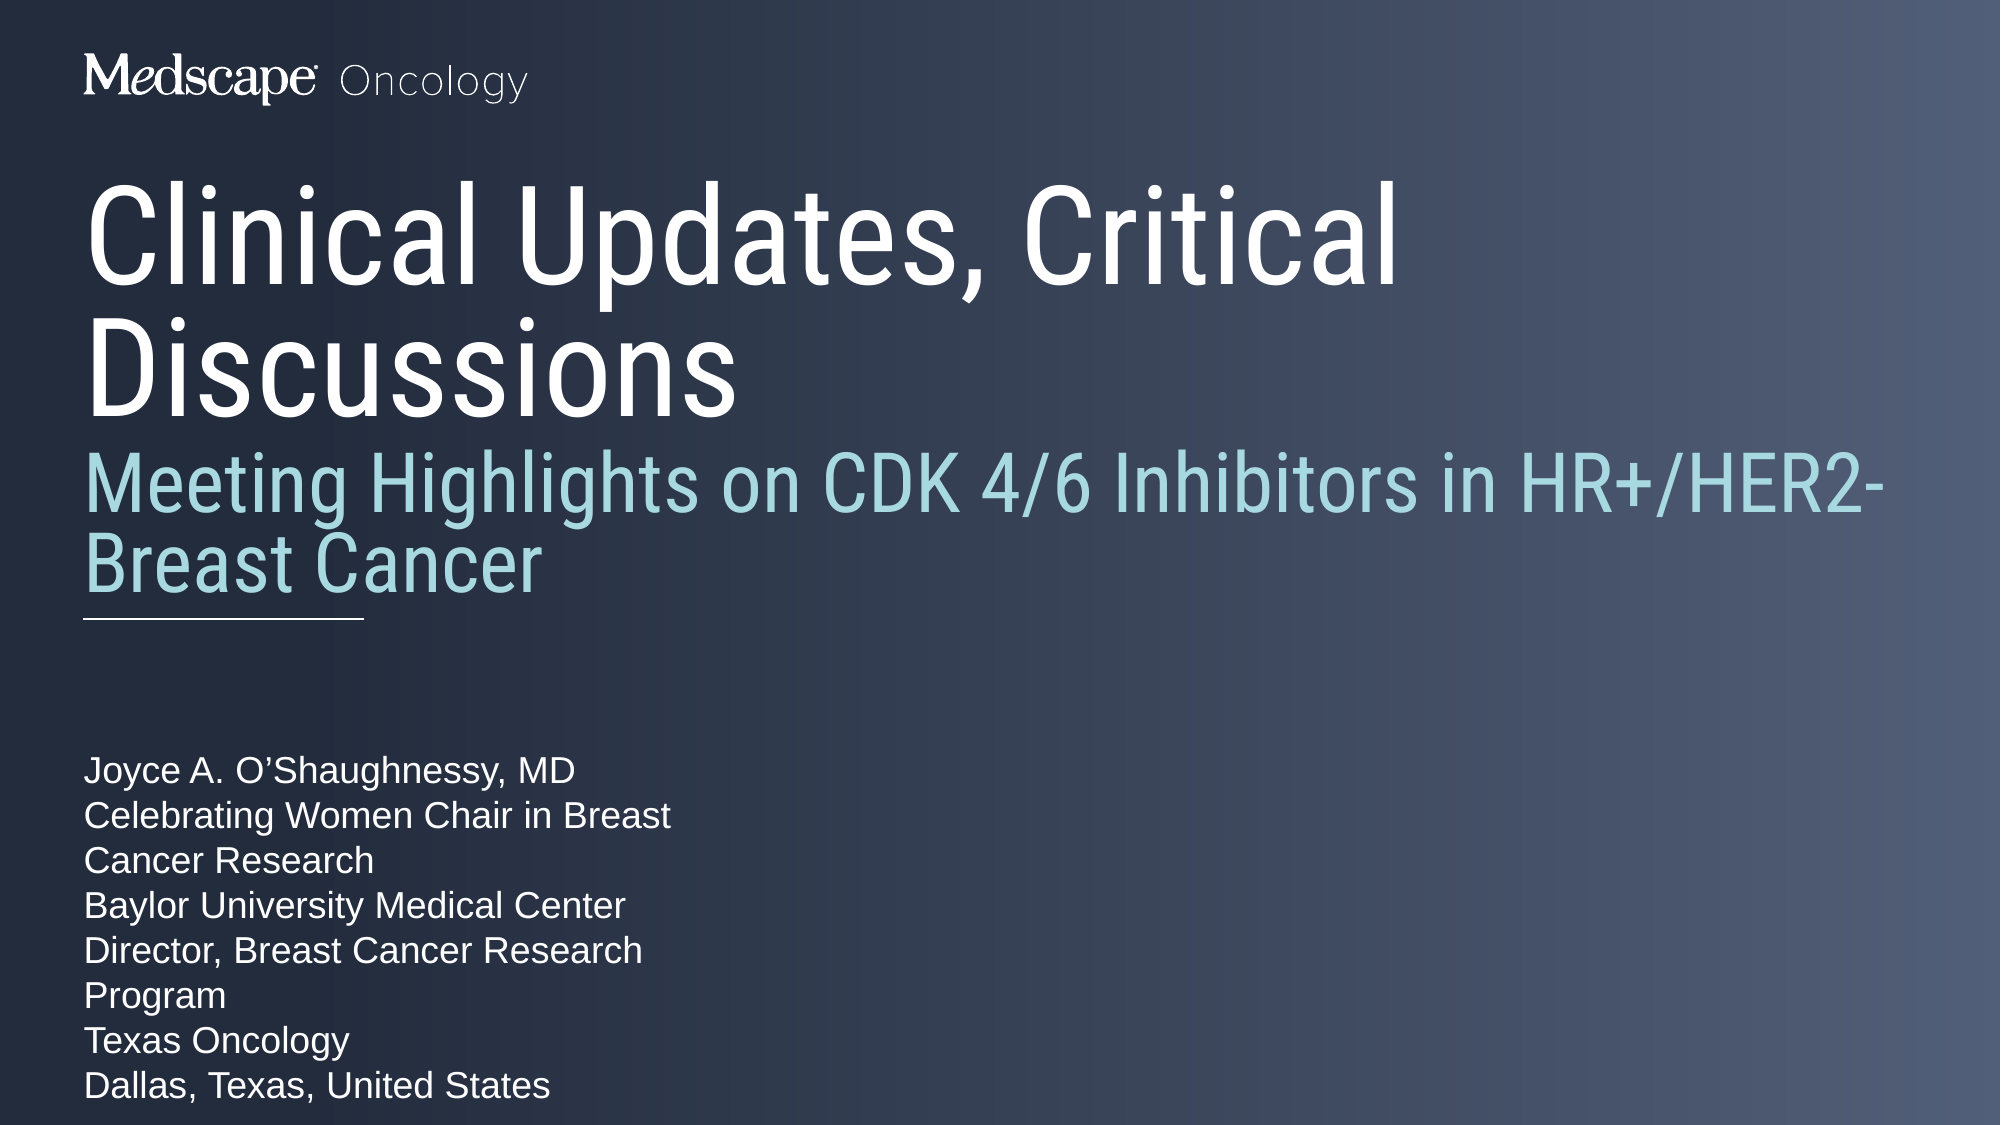

Clinical Updates, Critical Discussions
Meeting Highlights on CDK 4/6 Inhibitors in HR+/HER2- Breast Cancer

Joyce A. O’Shaughnessy, MD
Celebrating Women Chair in Breast Cancer Research
Baylor University Medical Center
Director, Breast Cancer Research Program
Texas Oncology
Dallas, Texas, United States